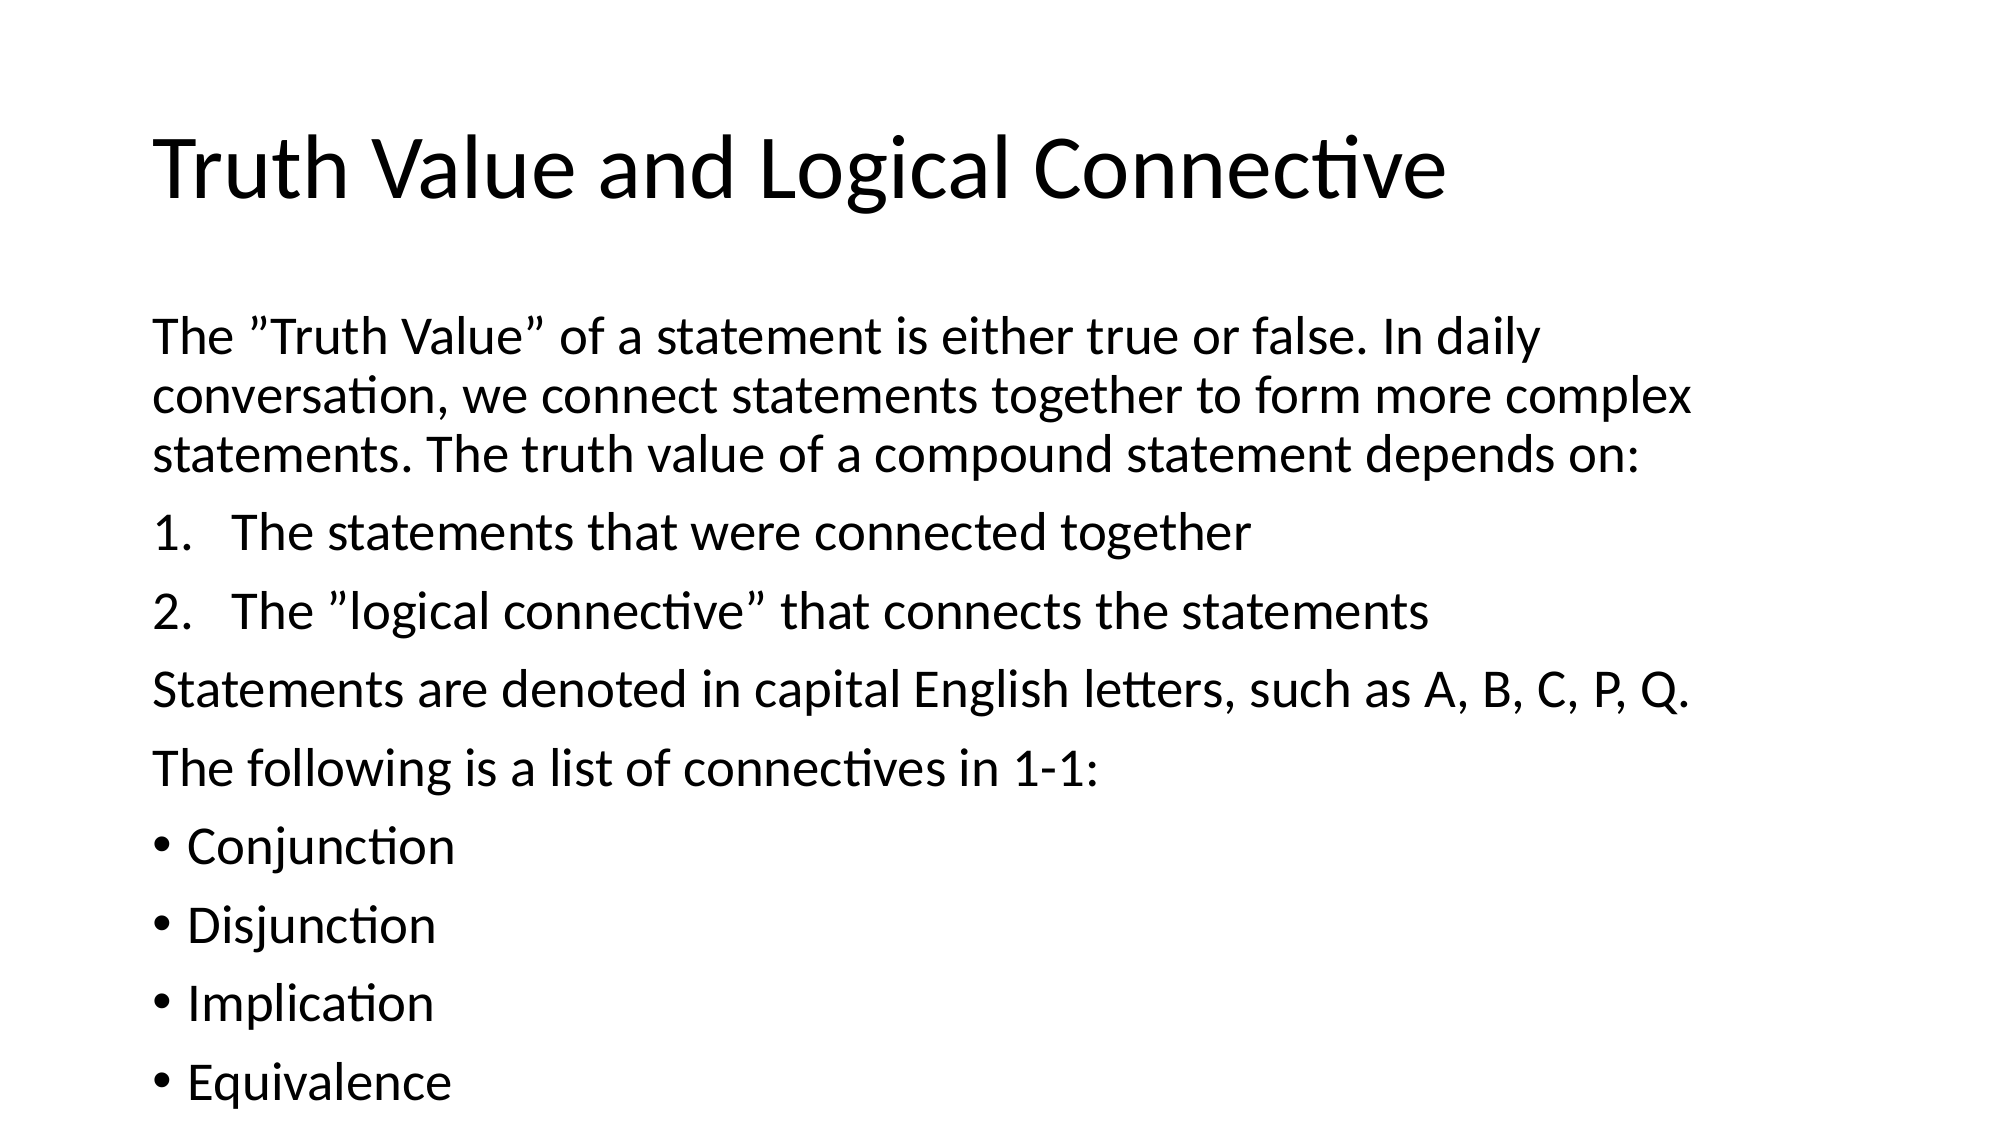

# Truth Value and Logical Connective
The ”Truth Value” of a statement is either true or false. In daily conversation, we connect statements together to form more complex statements. The truth value of a compound statement depends on:
The statements that were connected together
The ”logical connective” that connects the statements
Statements are denoted in capital English letters, such as A, B, C, P, Q.
The following is a list of connectives in 1-1:
Conjunction
Disjunction
Implication
Equivalence